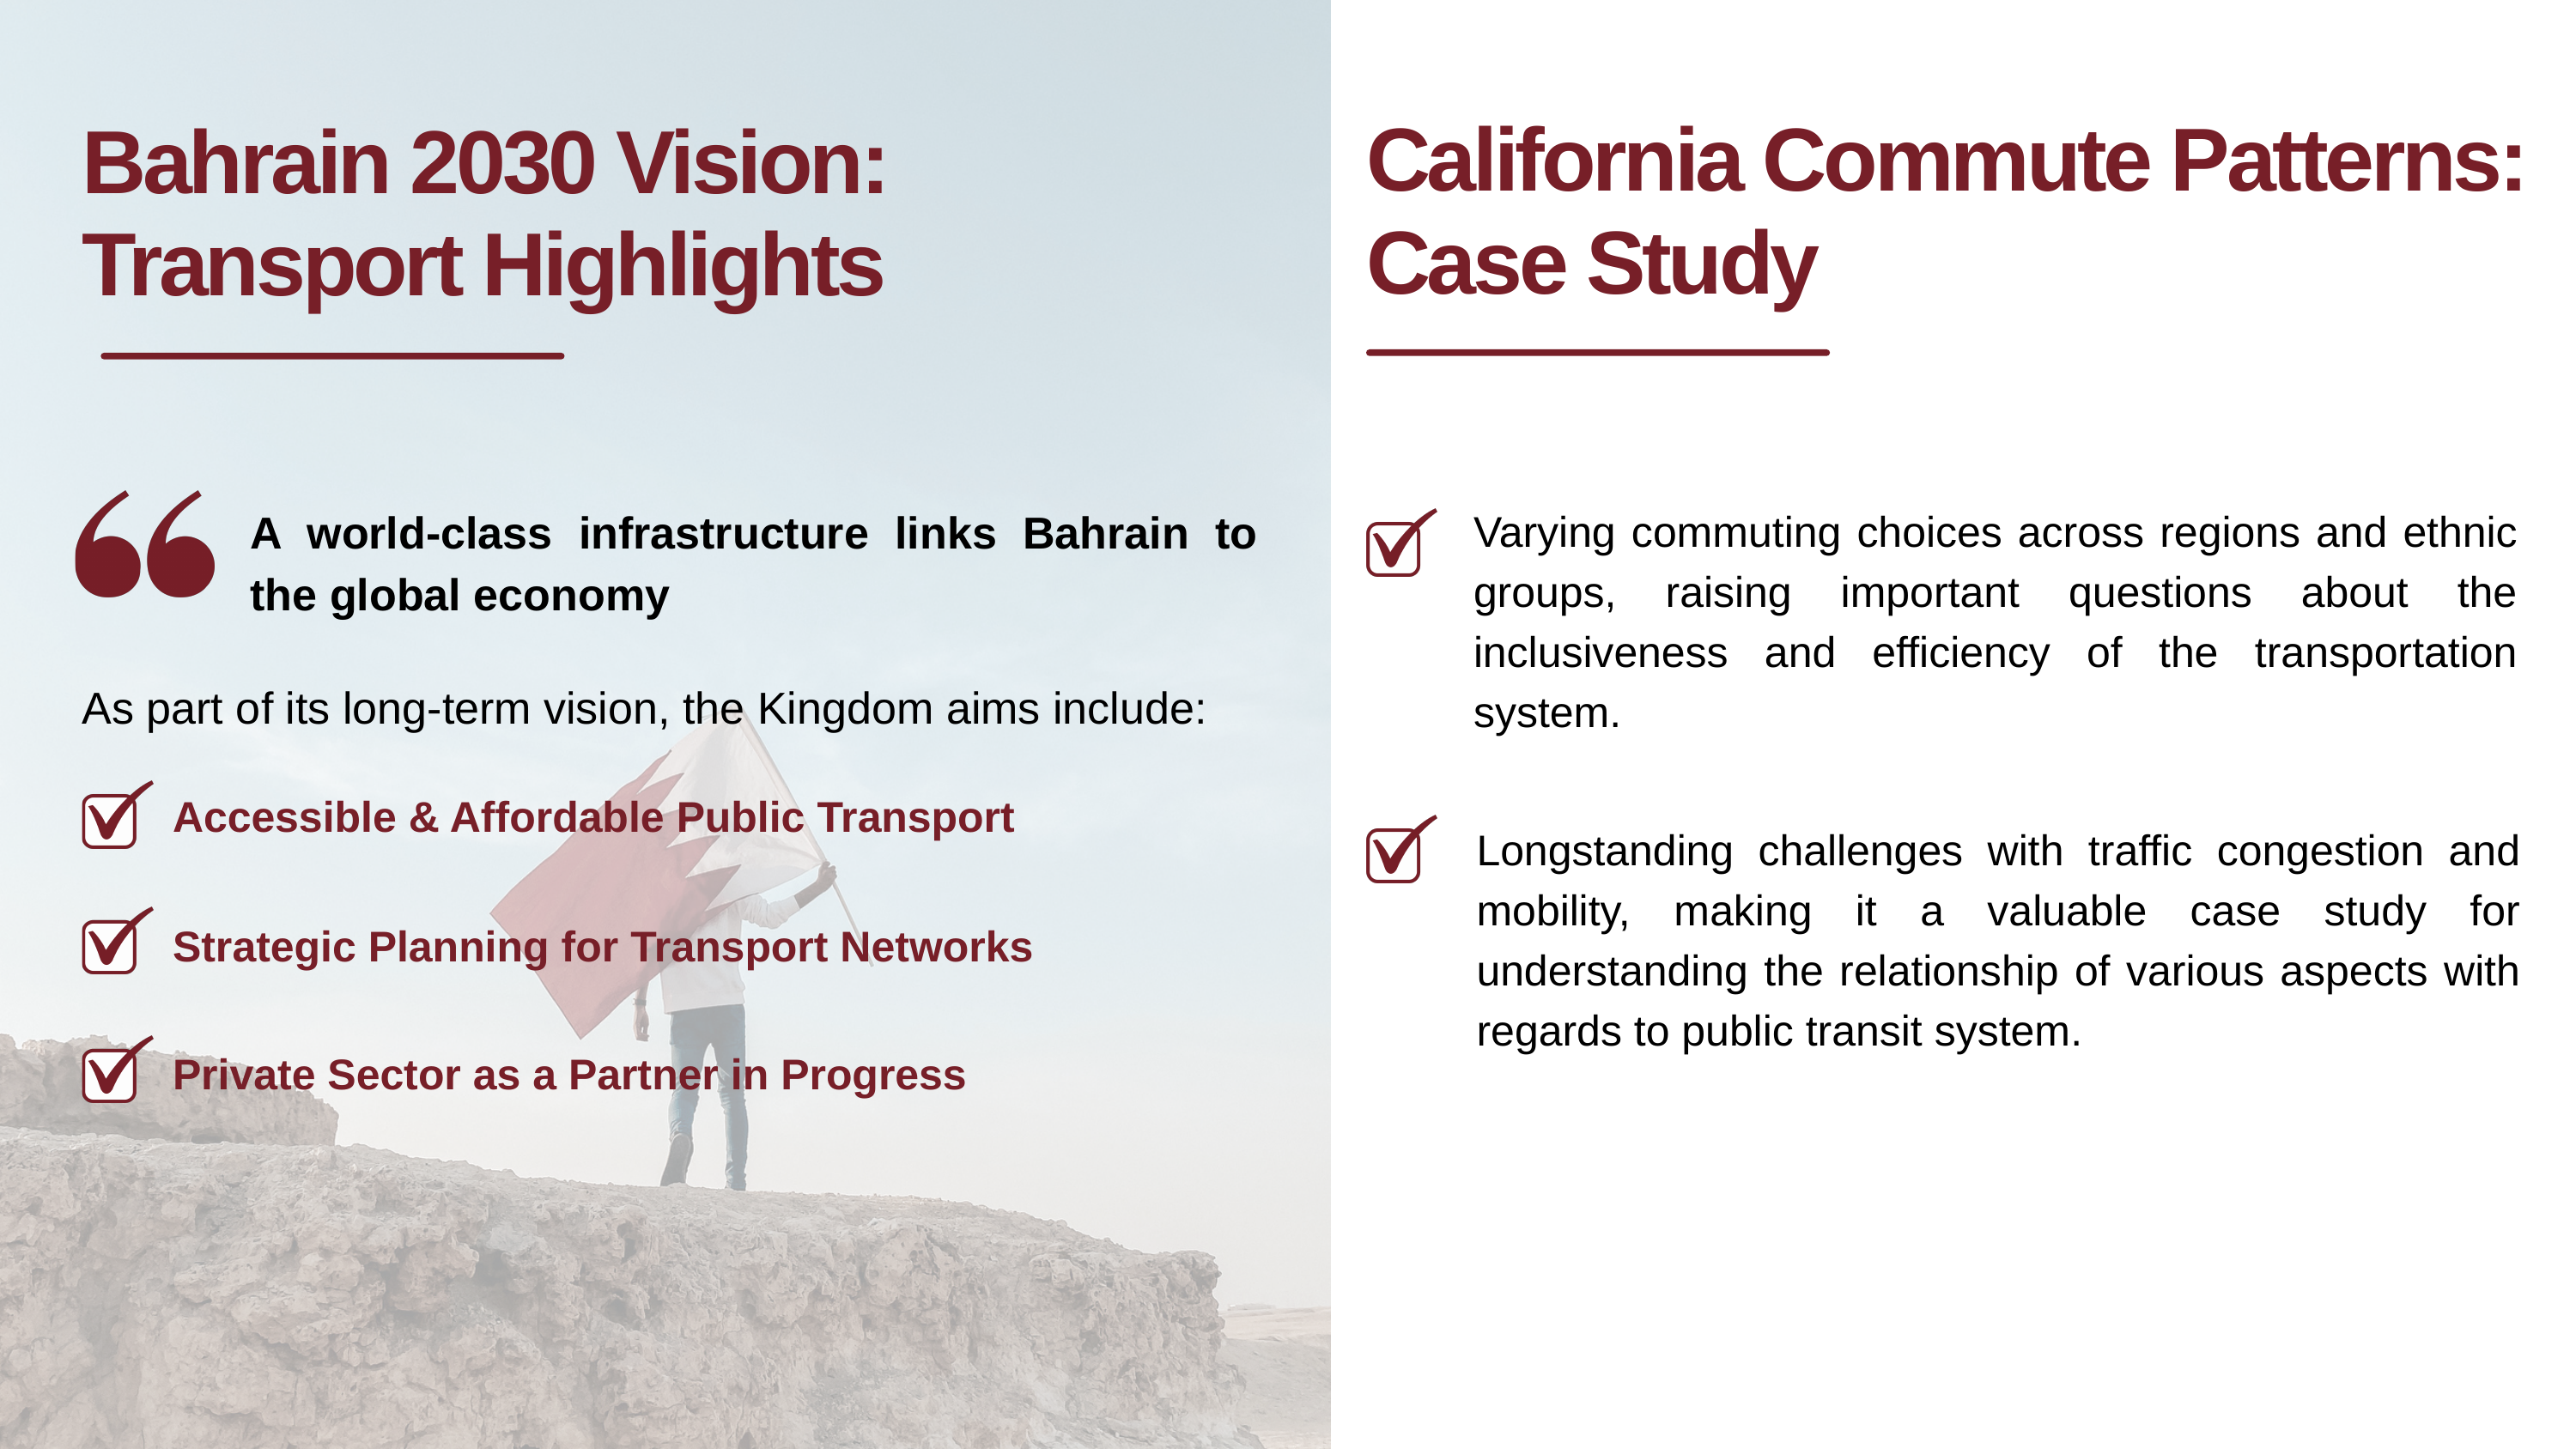

California Commute Patterns:
Case Study
Bahrain 2030 Vision:
Transport Highlights

A world-class infrastructure links Bahrain to the global economy
Varying commuting choices across regions and ethnic groups, raising important questions about the inclusiveness and efficiency of the transportation system.

As part of its long-term vision, the Kingdom aims include:

Accessible & Affordable Public Transport
Longstanding challenges with traffic congestion and mobility, making it a valuable case study for understanding the relationship of various aspects with regards to public transit system.

Strategic Planning for Transport Networks

Private Sector as a Partner in Progress